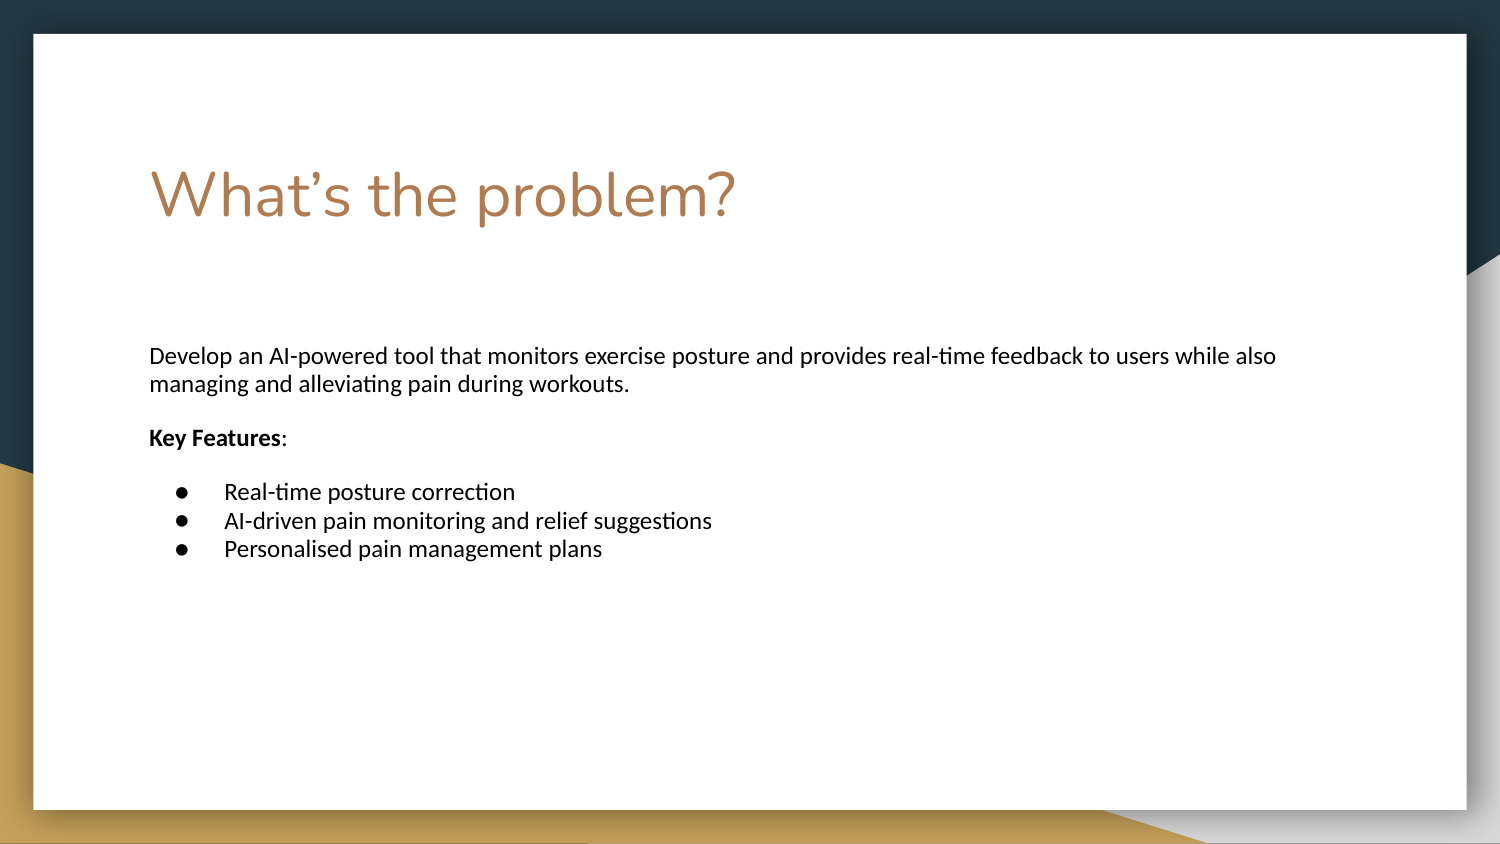

# What’s the problem?
Develop an AI-powered tool that monitors exercise posture and provides real-time feedback to users while also managing and alleviating pain during workouts.
Key Features:
Real-time posture correction
AI-driven pain monitoring and relief suggestions
Personalised pain management plans